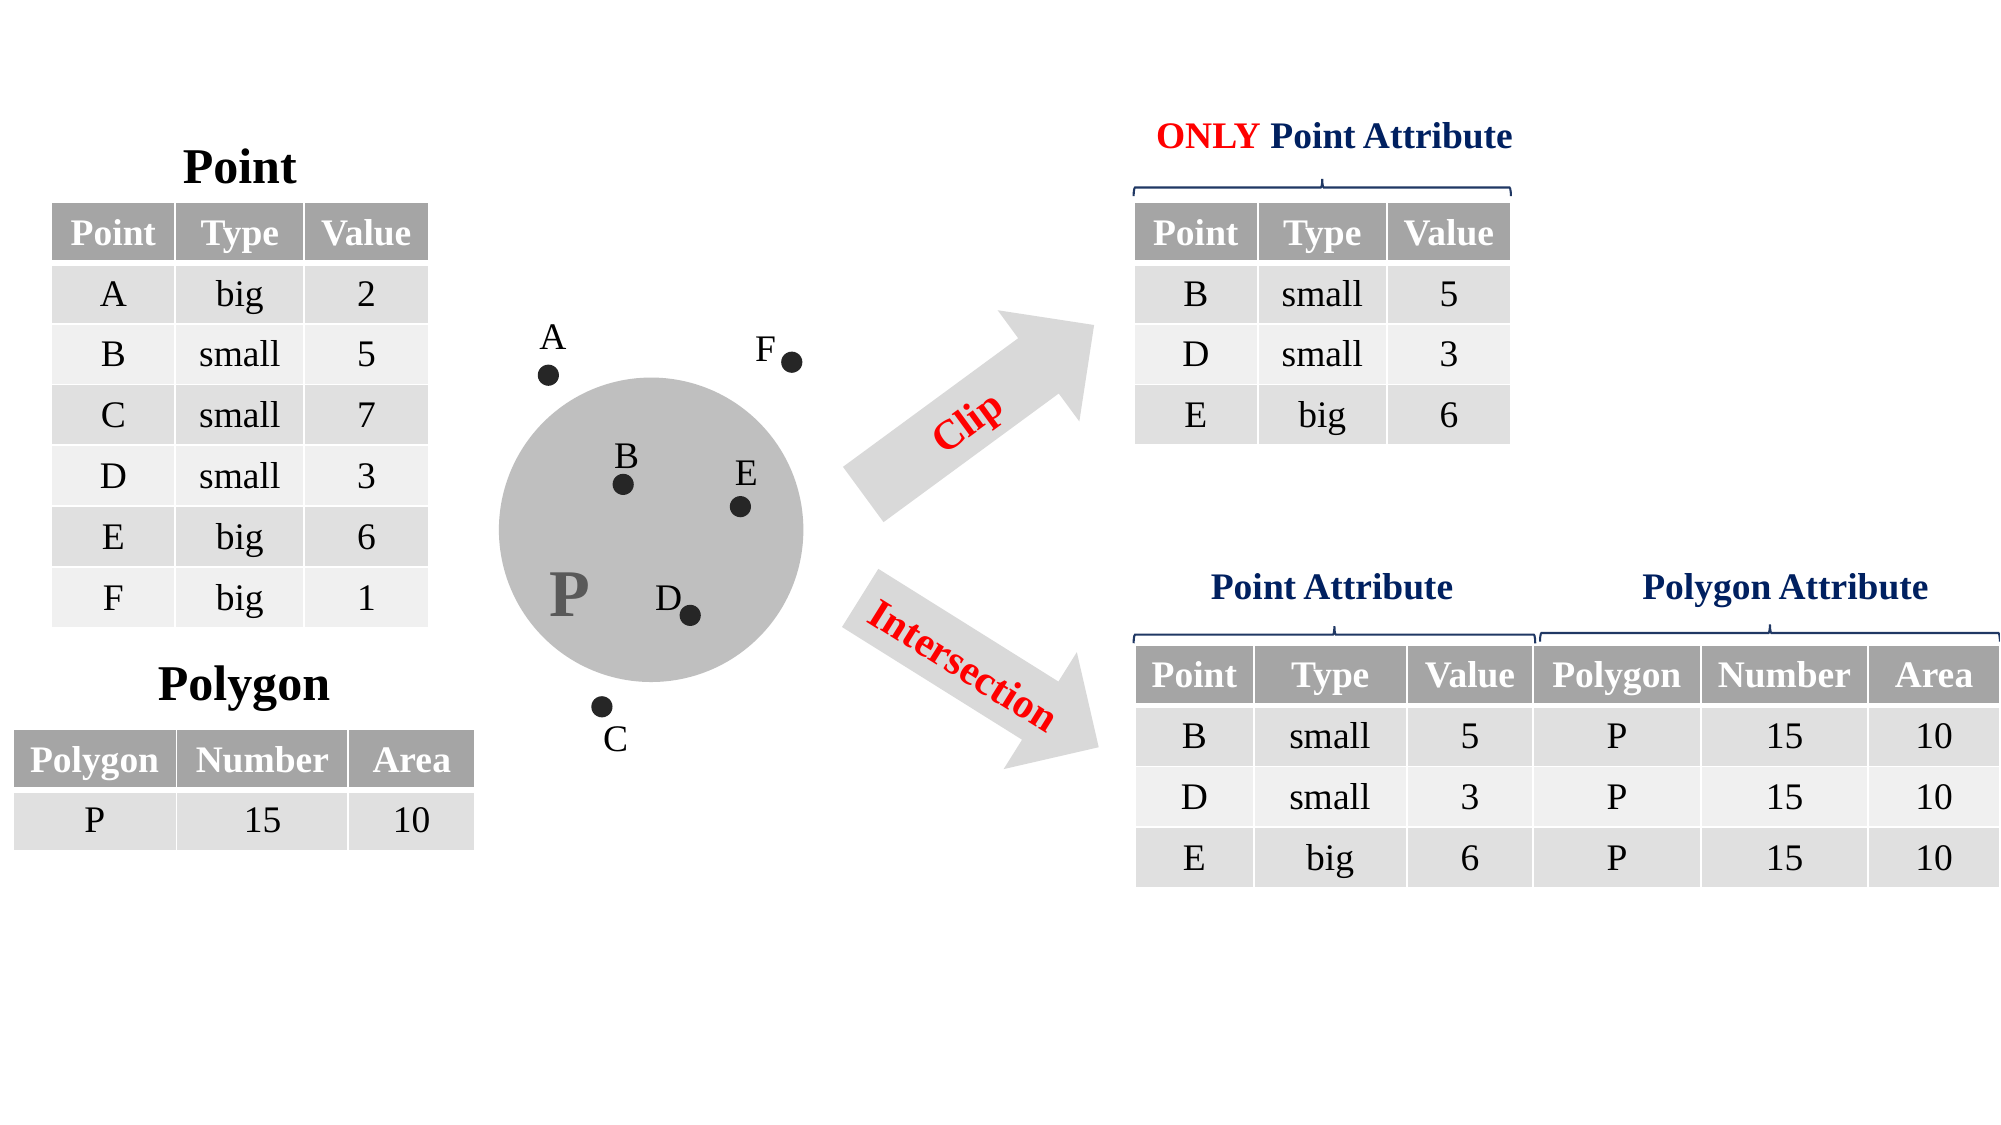

ONLY Point Attribute
Point
| Point | Type | Value |
| --- | --- | --- |
| A | big | 2 |
| B | small | 5 |
| C | small | 7 |
| D | small | 3 |
| E | big | 6 |
| F | big | 1 |
| Point | Type | Value |
| --- | --- | --- |
| B | small | 5 |
| D | small | 3 |
| E | big | 6 |
A
F
Clip

B

E

P
Point Attribute
Polygon Attribute
D

Intersection
Polygon
| Point | Type | Value | Polygon | Number | Area |
| --- | --- | --- | --- | --- | --- |
| B | small | 5 | P | 15 | 10 |
| D | small | 3 | P | 15 | 10 |
| E | big | 6 | P | 15 | 10 |

C
| Polygon | Number | Area |
| --- | --- | --- |
| P | 15 | 10 |